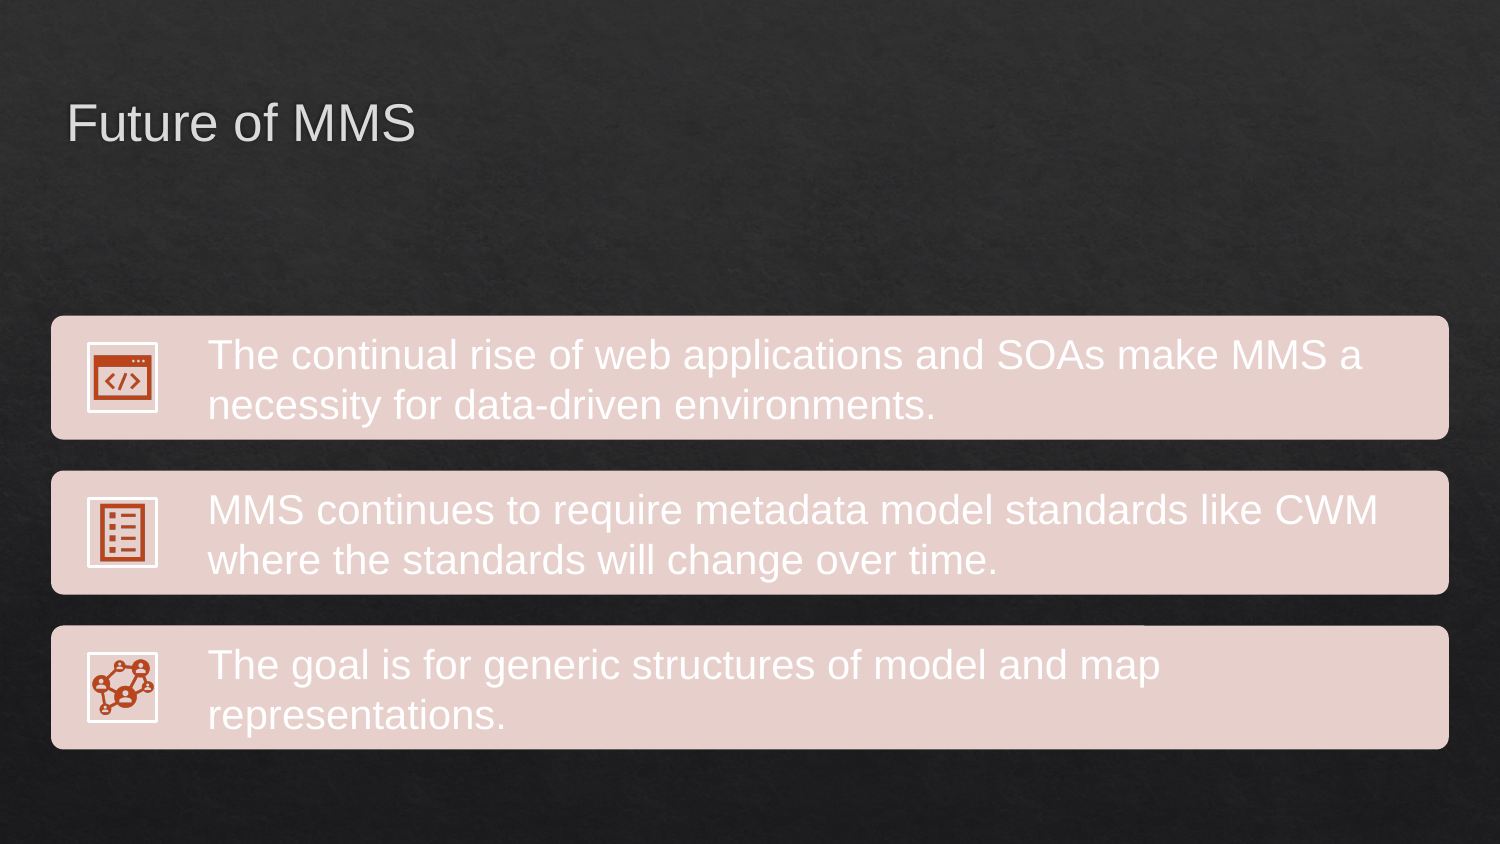

# Future of MMS
The continual rise of web applications and SOAs make MMS a necessity for data-driven environments.
MMS continues to require metadata model standards like CWM where the standards will change over time.
The goal is for generic structures of model and map representations.